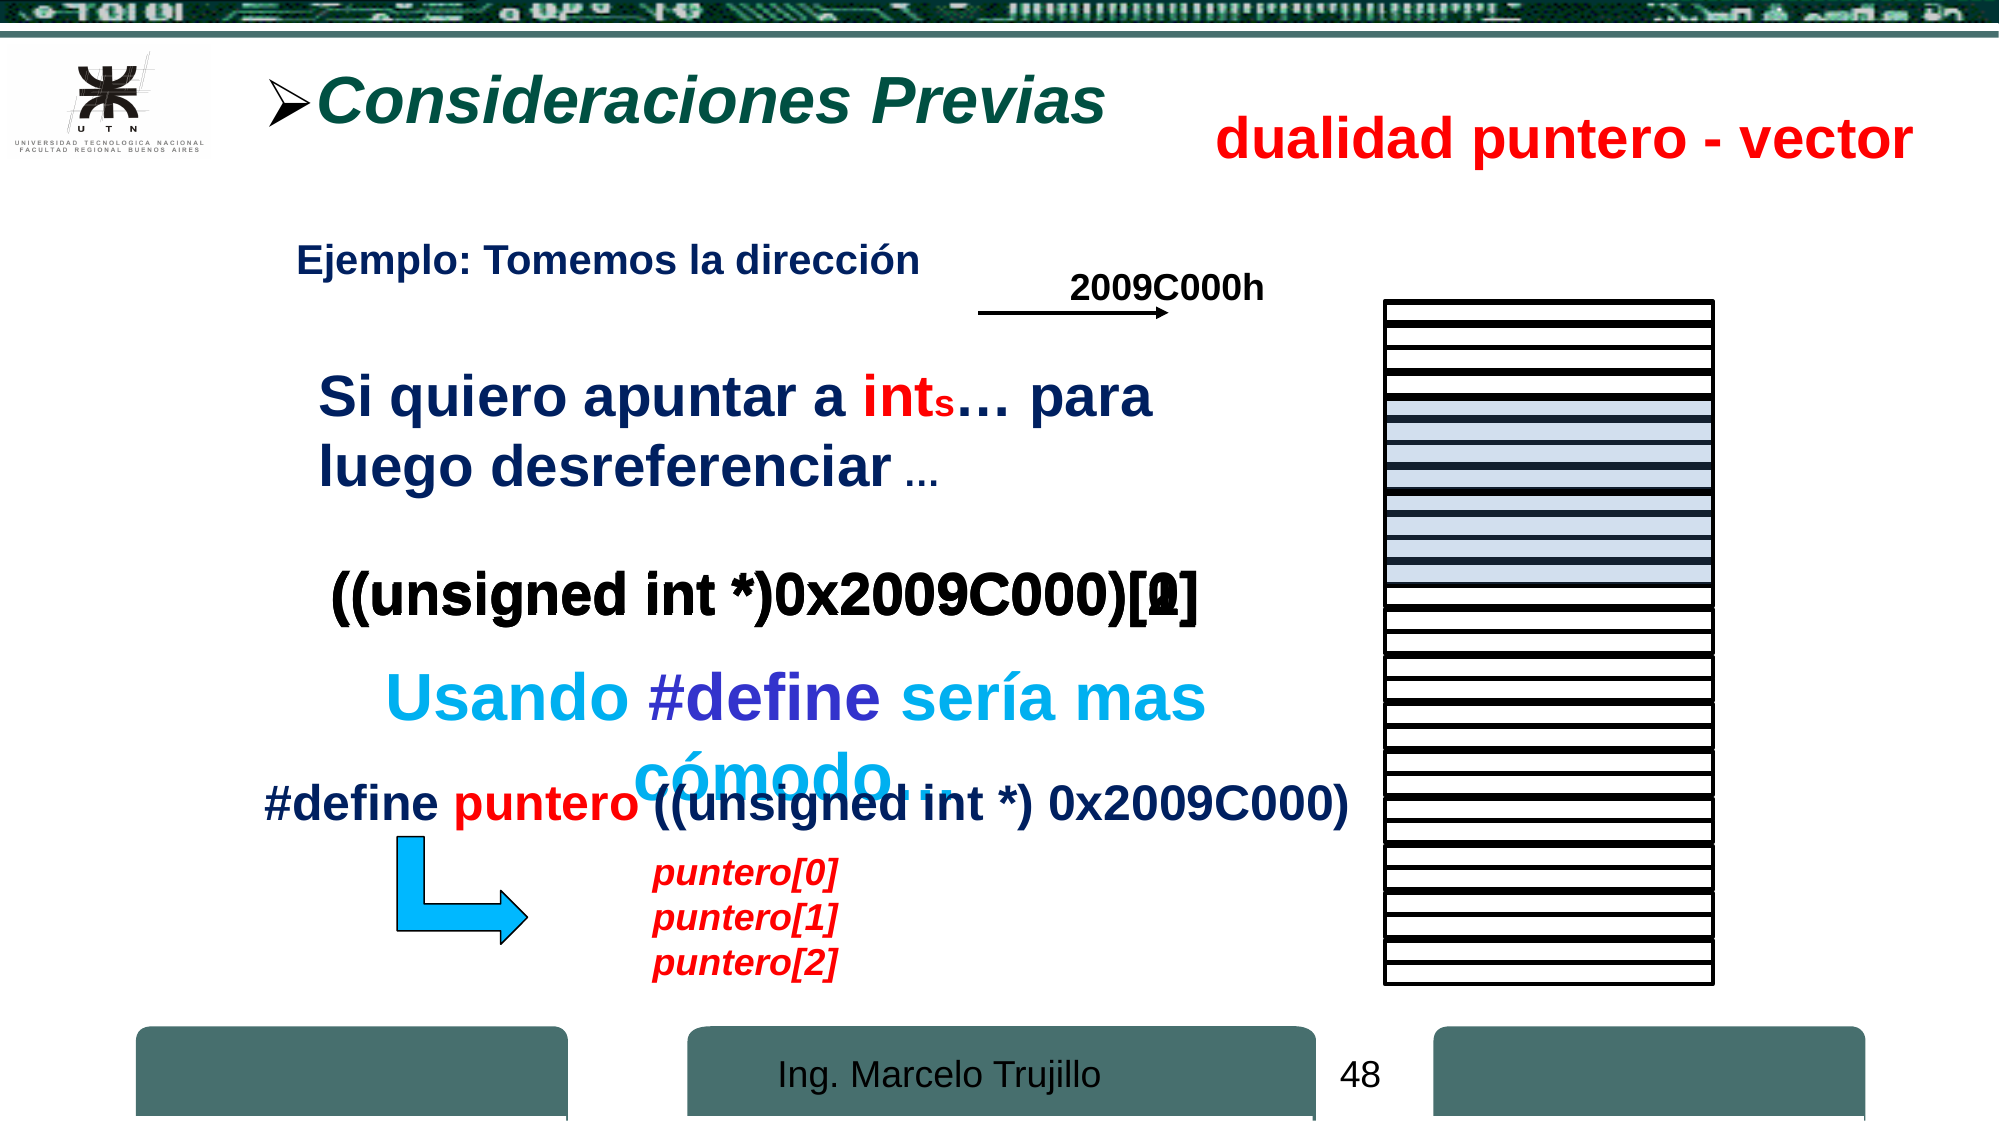

Consideraciones Previas
dualidad puntero - vector

Ejemplo: Tomemos la dirección
2009C000h

((unsigned int *)0x2009C000)[0]
Si quiero apuntar a ints… para luego desreferenciar …

((unsigned int *)0x2009C000)[1]

((unsigned int *)0x2009C000)[2]
Usando #define sería mas cómodo…
#define puntero ((unsigned int *) 0x2009C000)

	puntero[0]
	puntero[1]
	puntero[2]
Ing. Marcelo Trujillo
48